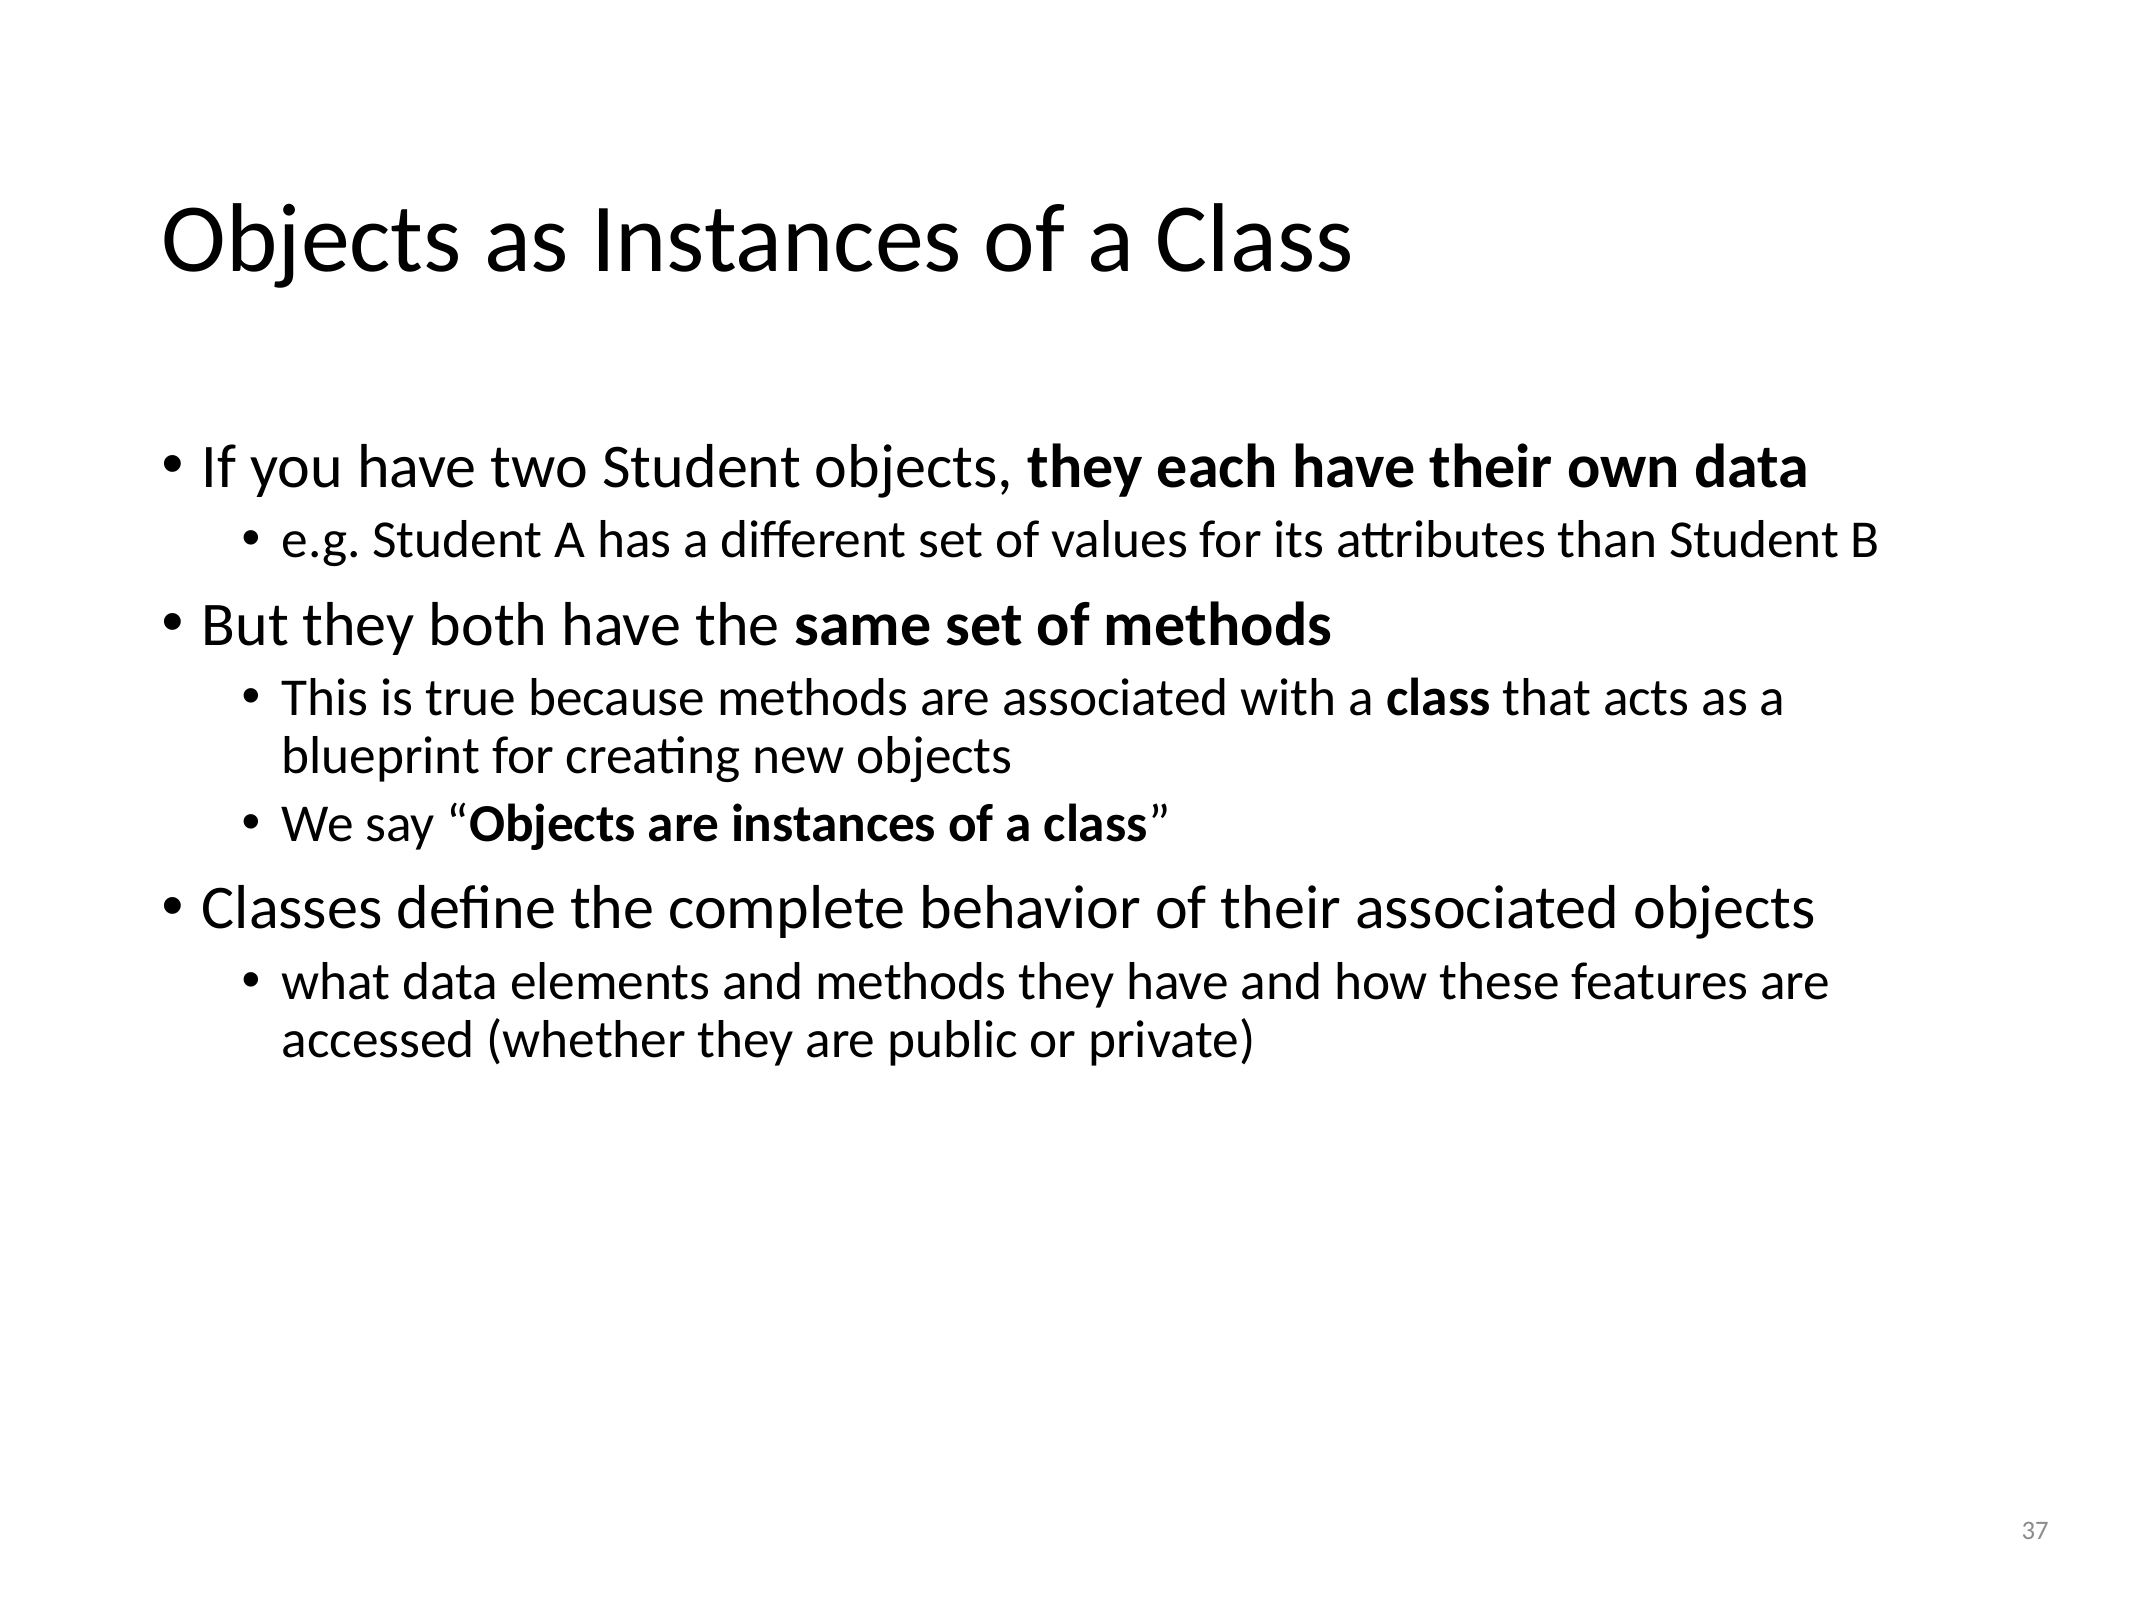

# Objects as Instances of a Class
If you have two Student objects, they each have their own data
e.g. Student A has a different set of values for its attributes than Student B
But they both have the same set of methods
This is true because methods are associated with a class that acts as a blueprint for creating new objects
We say “Objects are instances of a class”
Classes define the complete behavior of their associated objects
what data elements and methods they have and how these features are accessed (whether they are public or private)
37